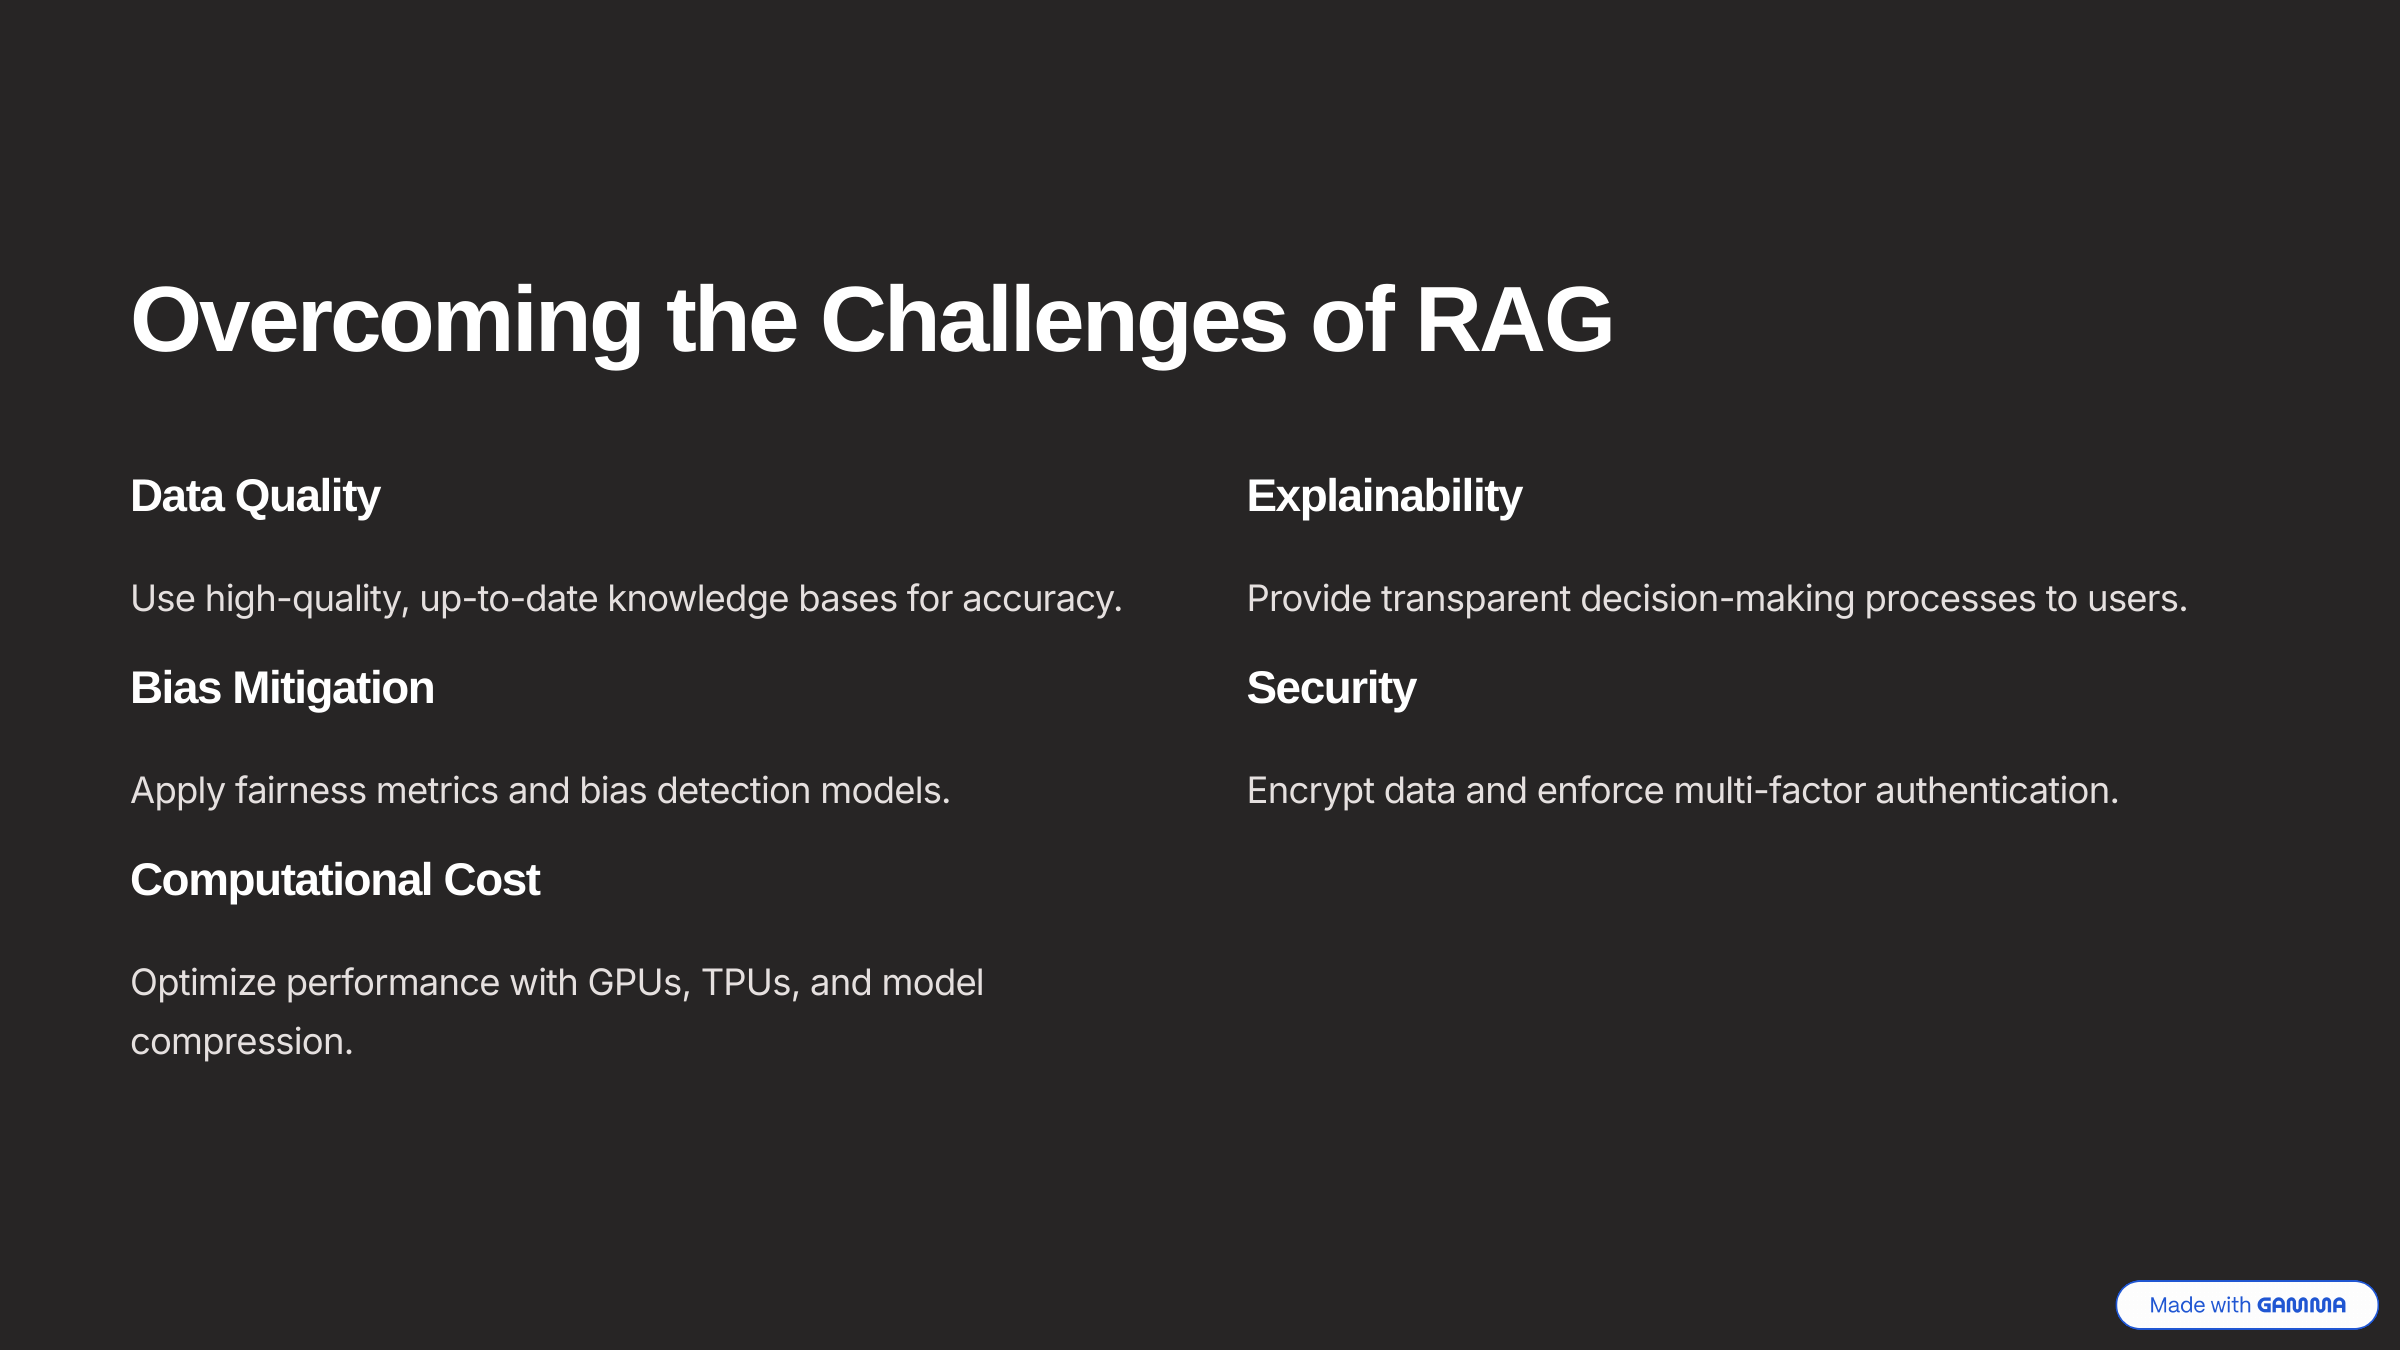

Overcoming the Challenges of RAG
Data Quality
Explainability
Use high-quality, up-to-date knowledge bases for accuracy.
Provide transparent decision-making processes to users.
Bias Mitigation
Security
Apply fairness metrics and bias detection models.
Encrypt data and enforce multi-factor authentication.
Computational Cost
Optimize performance with GPUs, TPUs, and model compression.